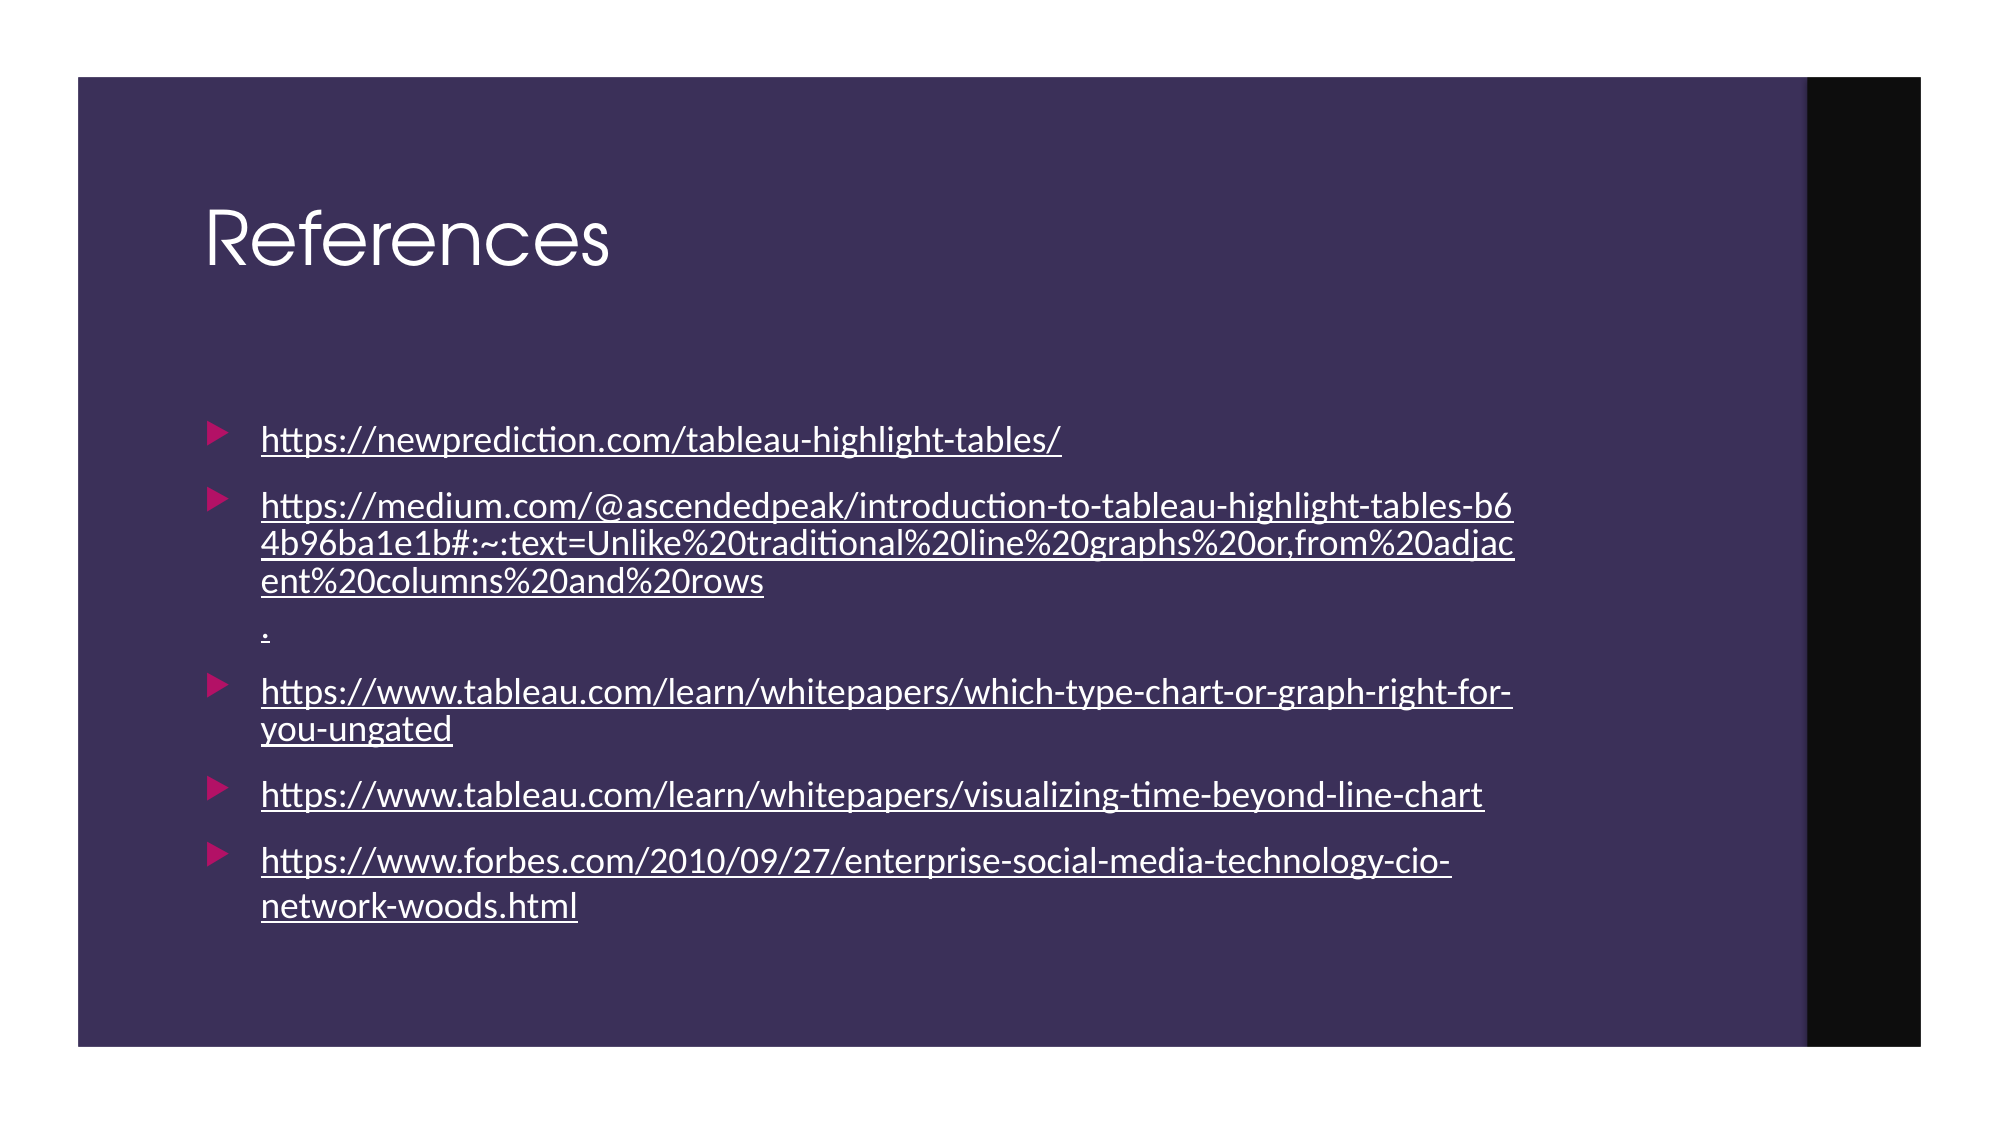

# References
https://newprediction.com/tableau-highlight-tables/
https://medium.com/@ascendedpeak/introduction-to-tableau-highlight-tables-b64b96ba1e1b#:~:text=Unlike%20traditional%20line%20graphs%20or,from%20adjacent%20columns%20and%20rows.
https://www.tableau.com/learn/whitepapers/which-type-chart-or-graph-right-for-you-ungated
https://www.tableau.com/learn/whitepapers/visualizing-time-beyond-line-chart
https://www.forbes.com/2010/09/27/enterprise-social-media-technology-cio-network-woods.html